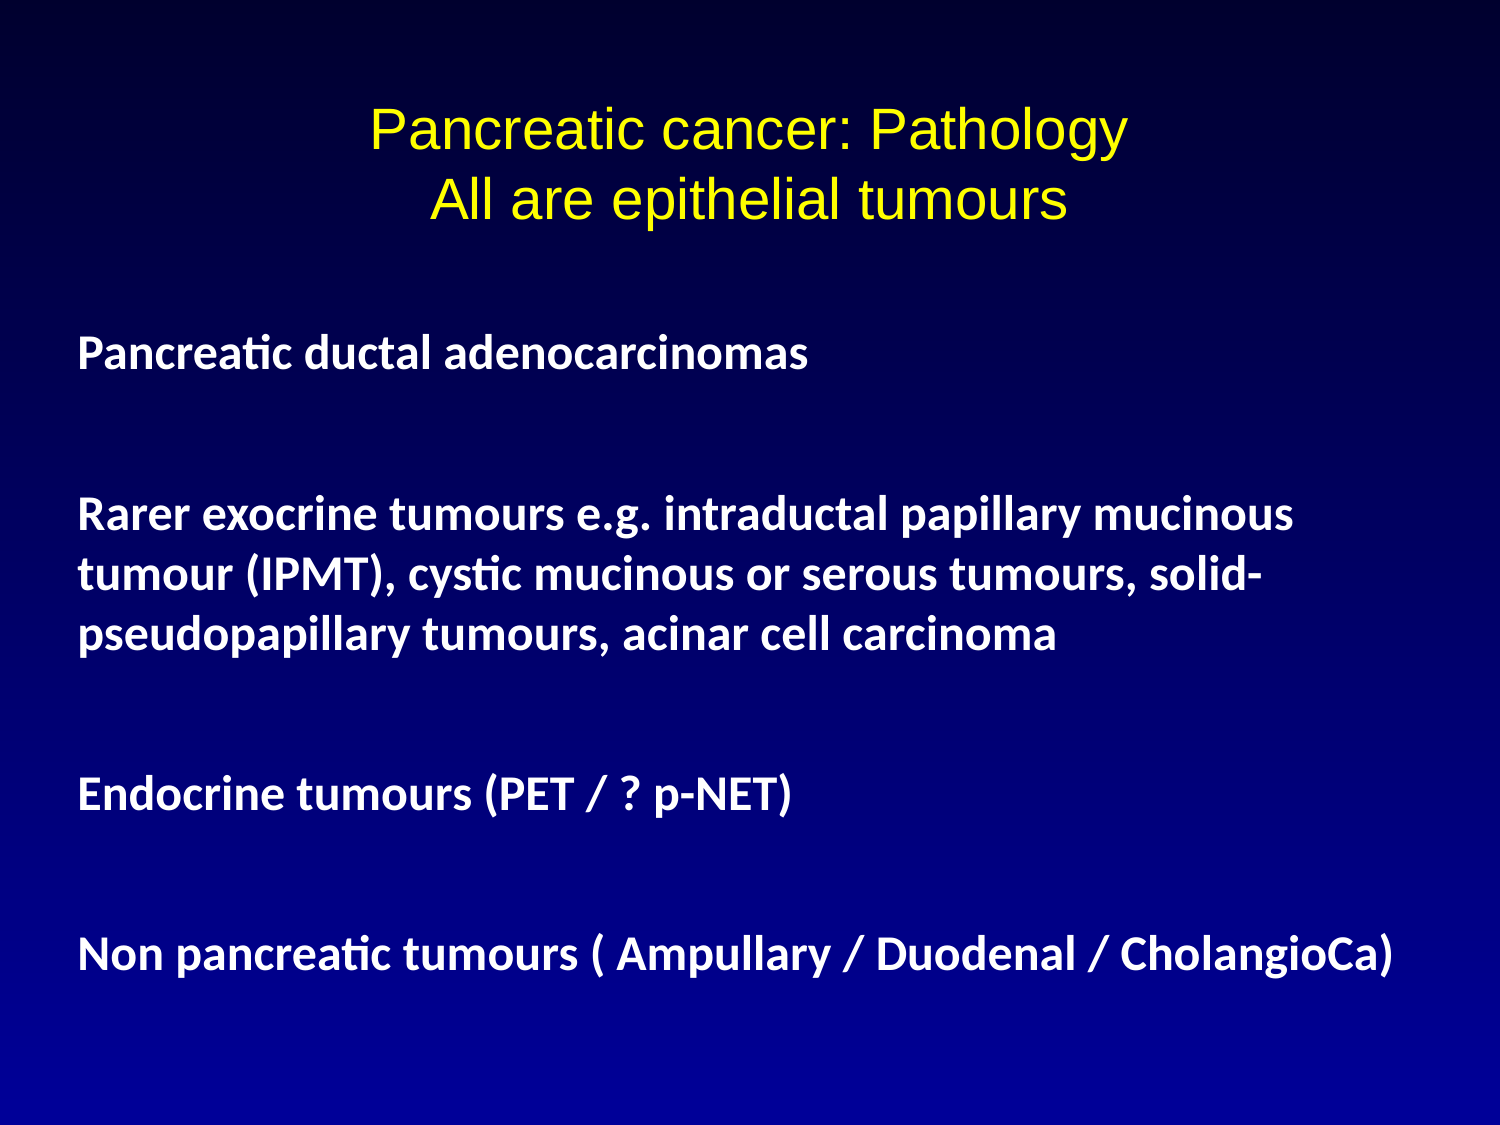

# Pancreatic cancer: Pathology All are epithelial tumours
Pancreatic ductal adenocarcinomas

Rarer exocrine tumours e.g. intraductal papillary mucinous tumour (IPMT), cystic mucinous or serous tumours, solid-pseudopapillary tumours, acinar cell carcinoma

Endocrine tumours (PET / ? p-NET)

Non pancreatic tumours ( Ampullary / Duodenal / CholangioCa)